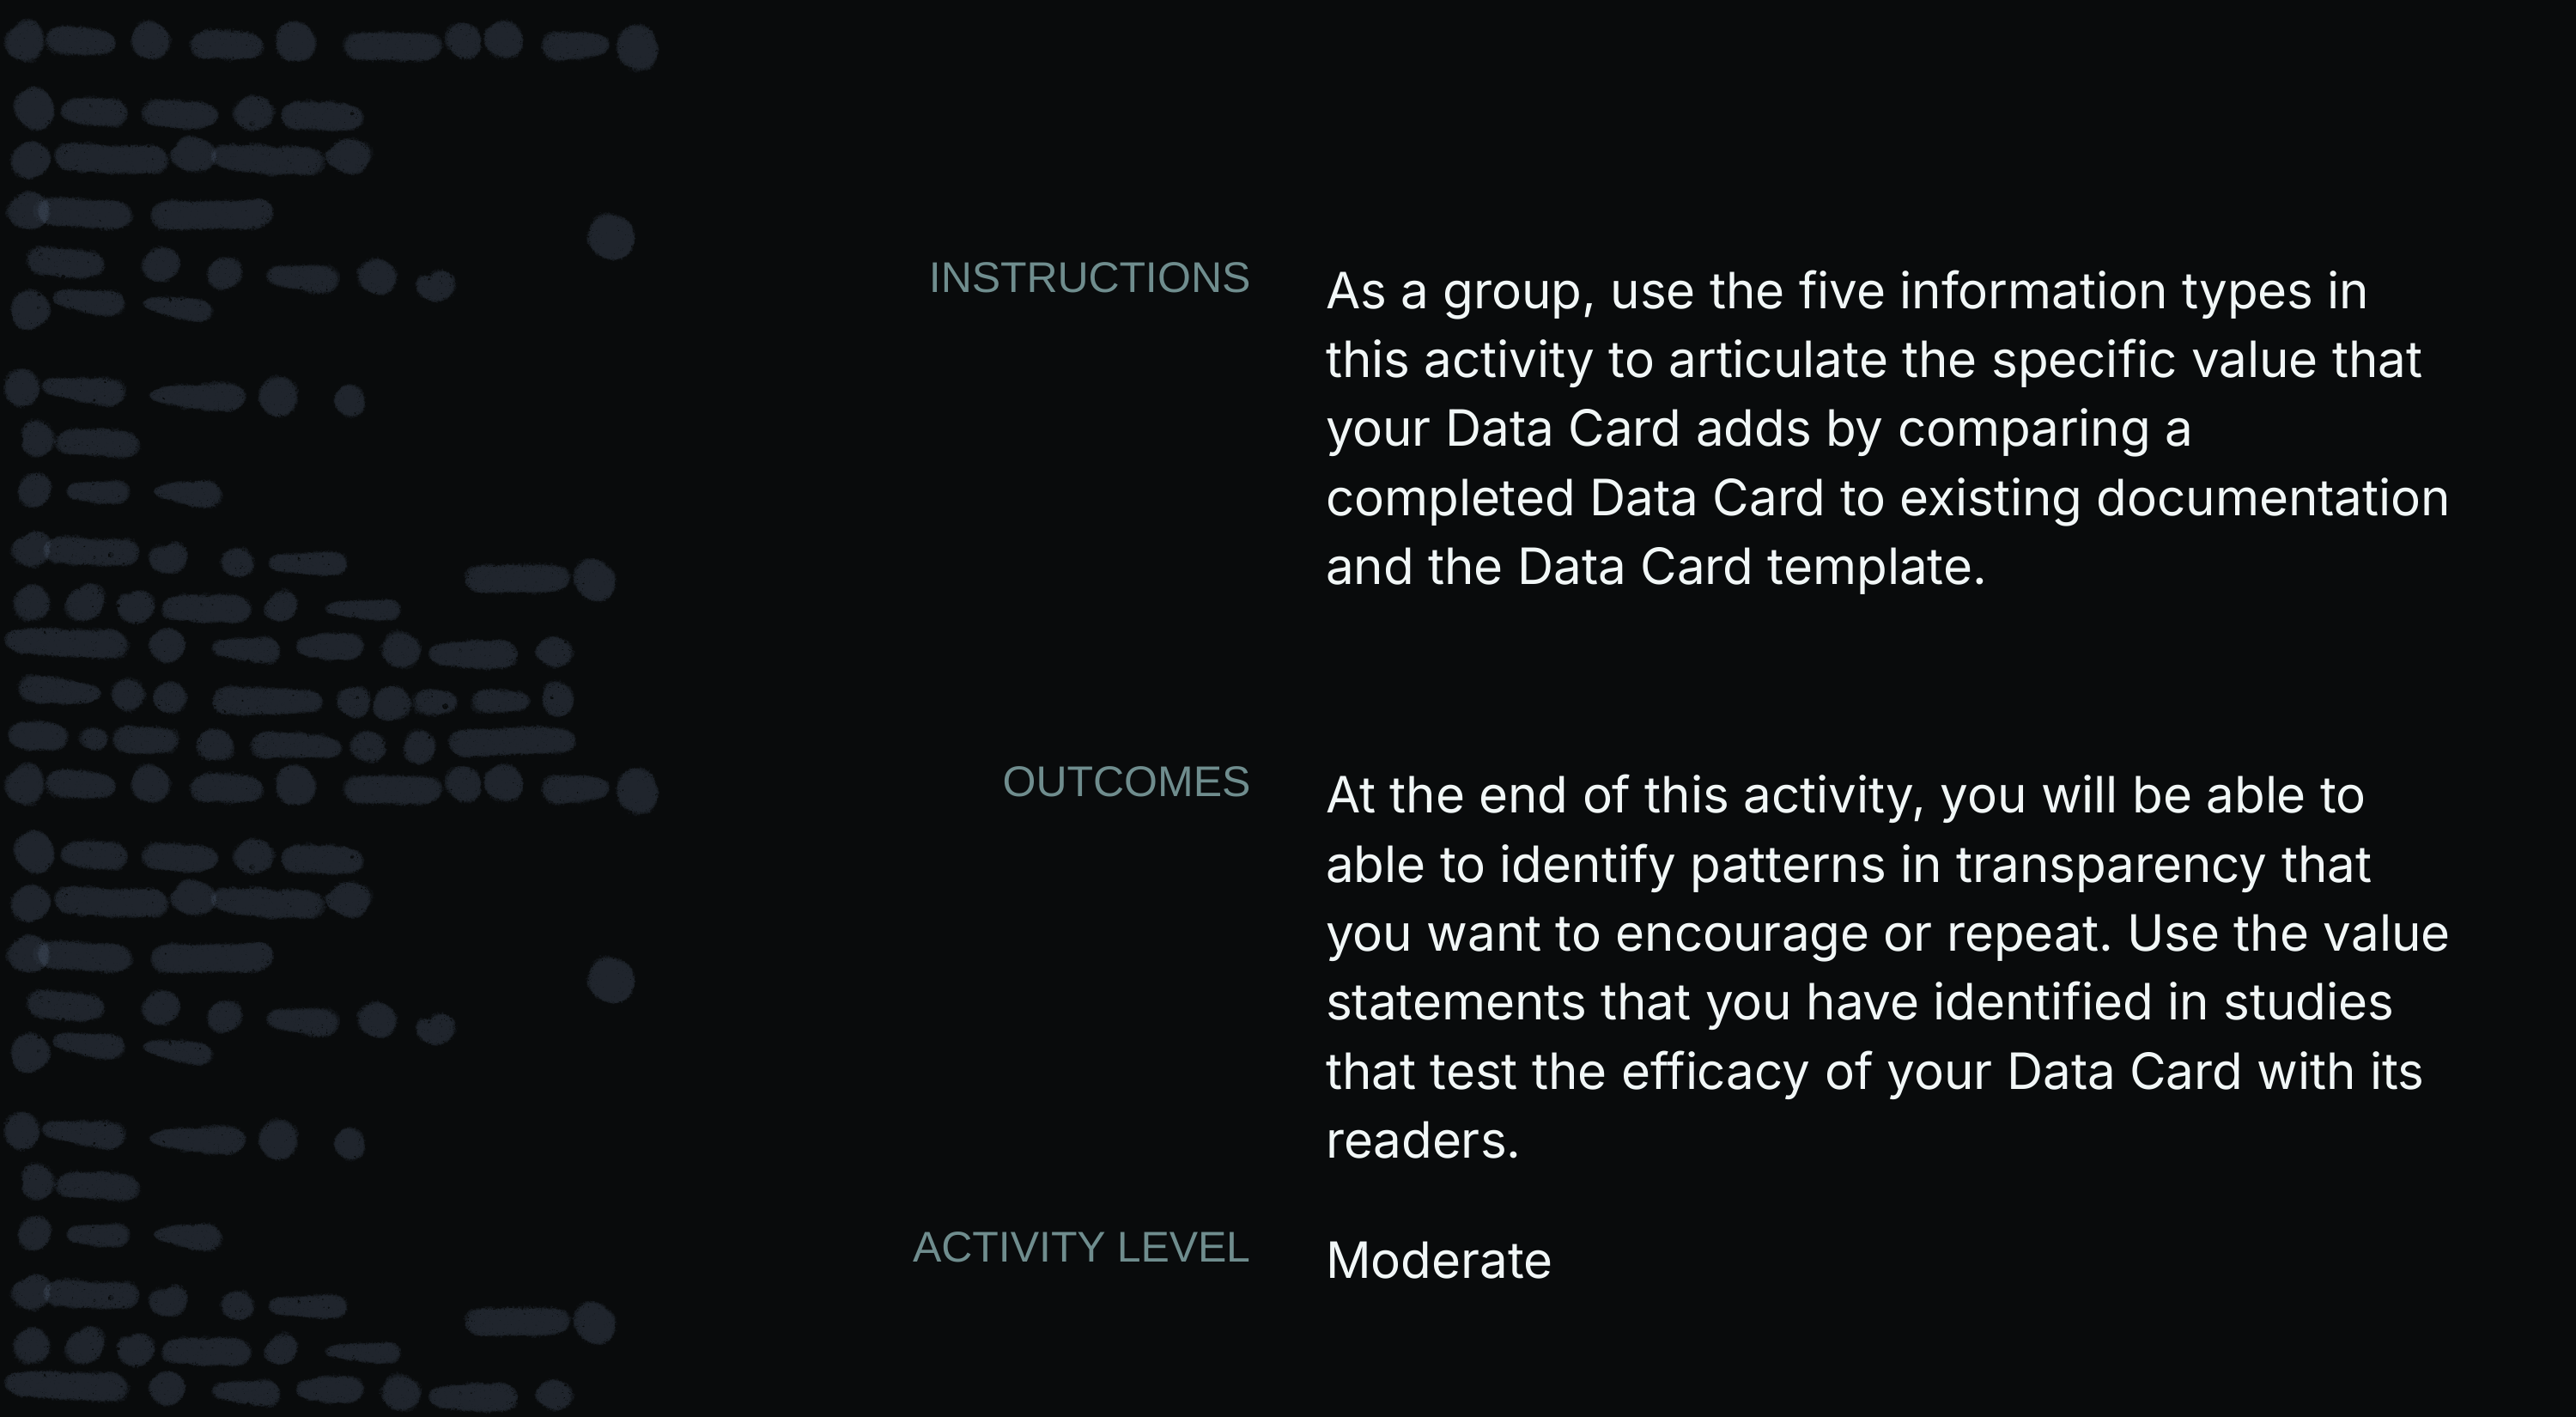

As a group, use the five information types in this activity to articulate the specific value that your Data Card adds by comparing a completed Data Card to existing documentation and the Data Card template.
At the end of this activity, you will be able to able to identify patterns in transparency that you want to encourage or repeat. Use the value statements that you have identified in studies that test the efficacy of your Data Card with its readers.
Moderate